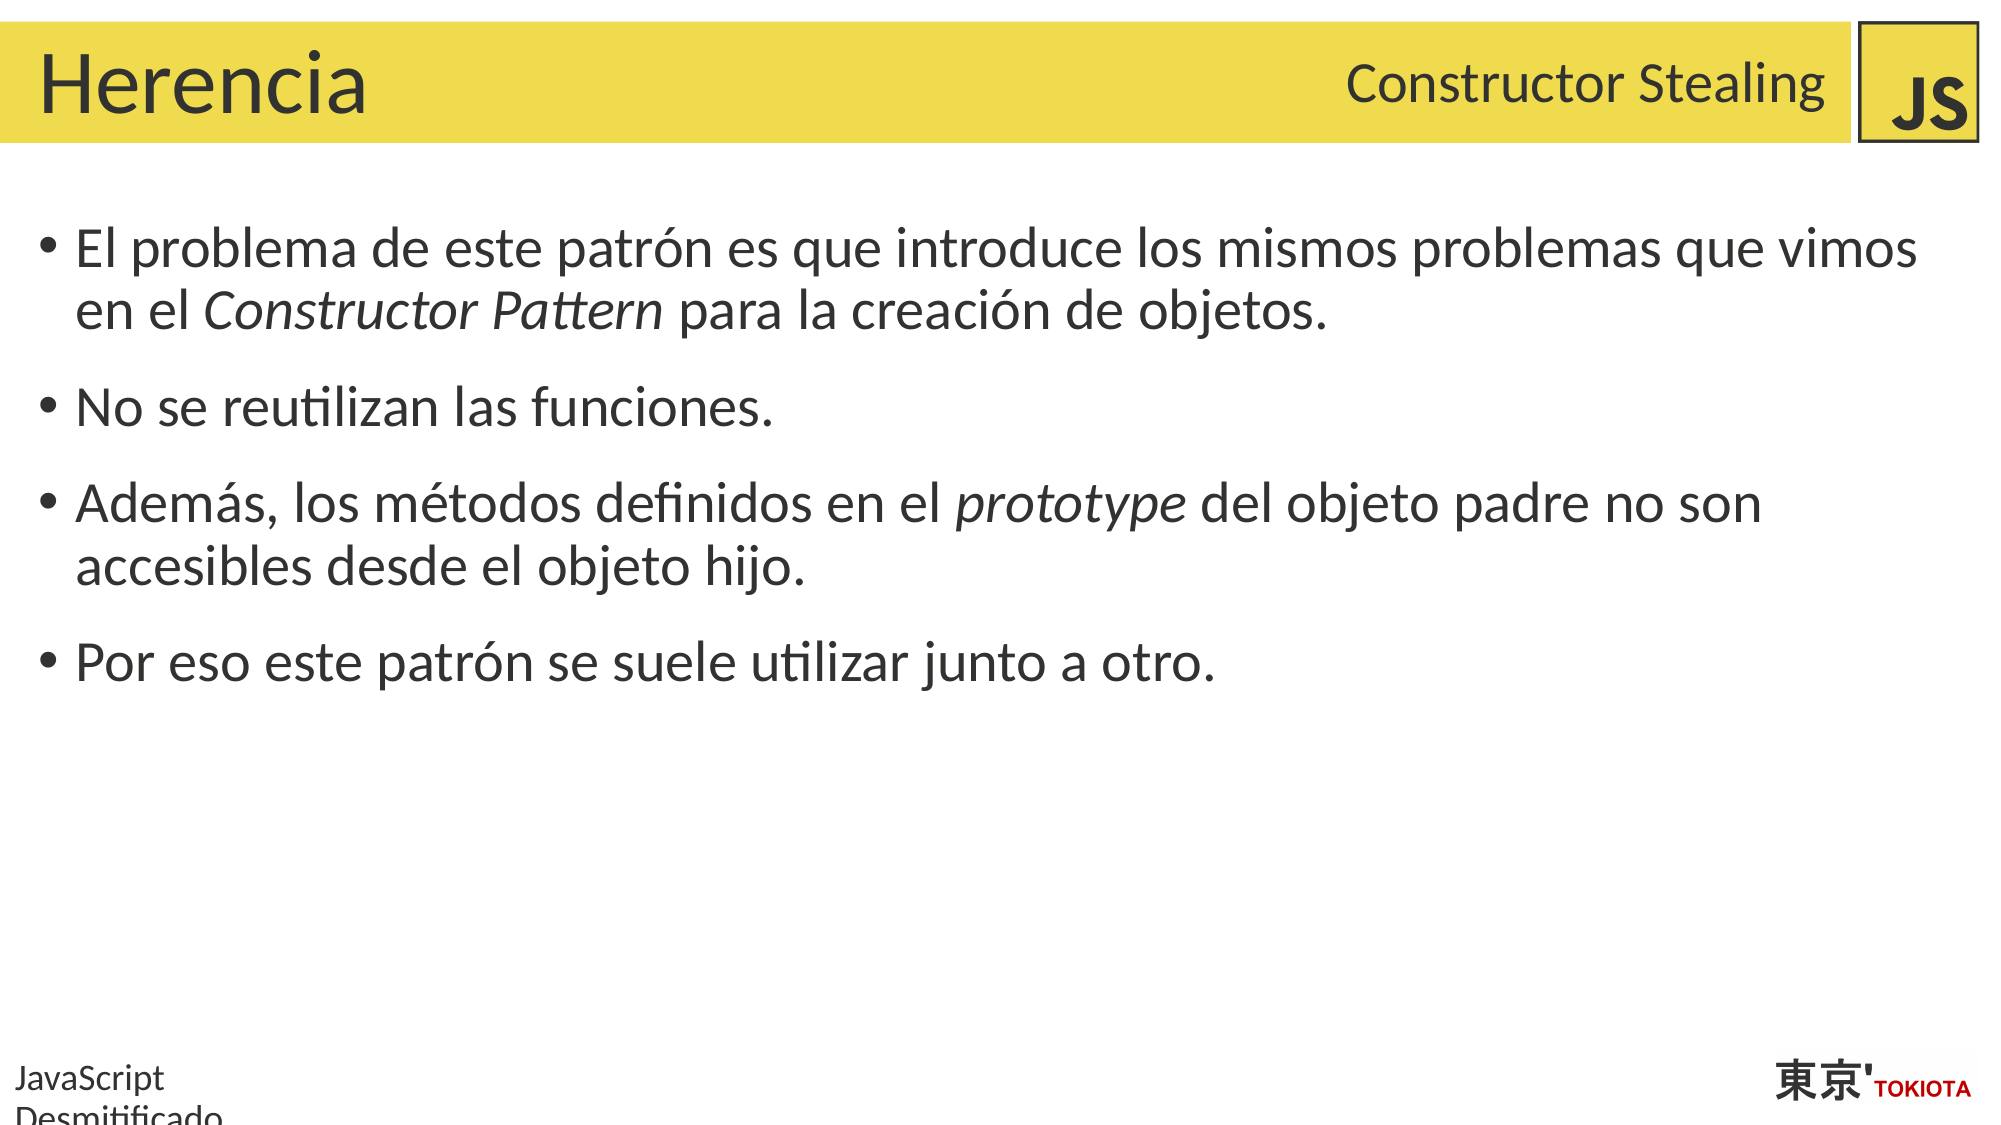

# Herencia
Constructor Stealing
El problema de este patrón es que introduce los mismos problemas que vimos en el Constructor Pattern para la creación de objetos.
No se reutilizan las funciones.
Además, los métodos definidos en el prototype del objeto padre no son accesibles desde el objeto hijo.
Por eso este patrón se suele utilizar junto a otro.